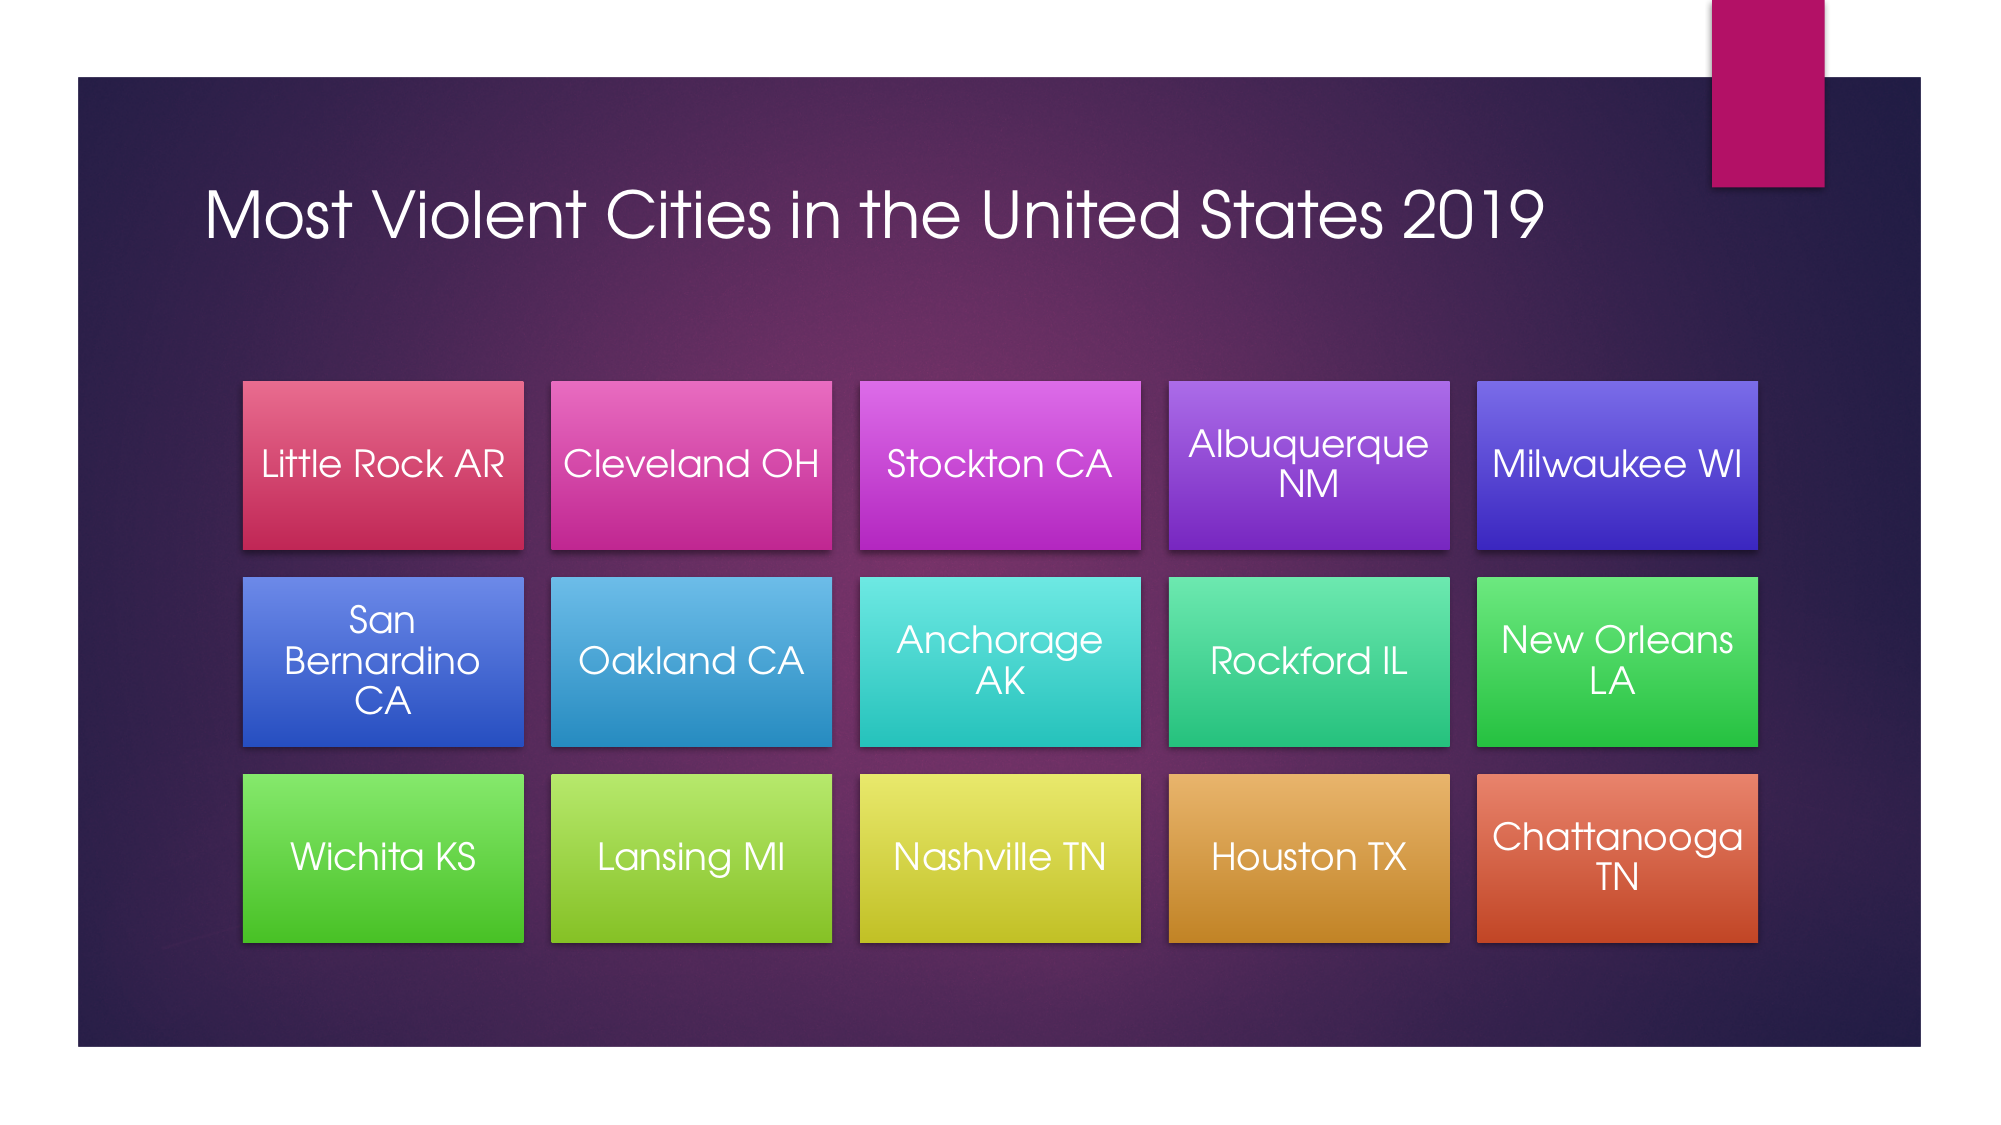

# Most Violent Cities in the United States 2019
Little Rock AR
Cleveland OH
Stockton CA
Albuquerque NM
Milwaukee WI
San Bernardino CA
Oakland CA
Anchorage AK
Rockford IL
New Orleans LA
Wichita KS
Lansing MI
Nashville TN
Houston TX
Chattanooga TN